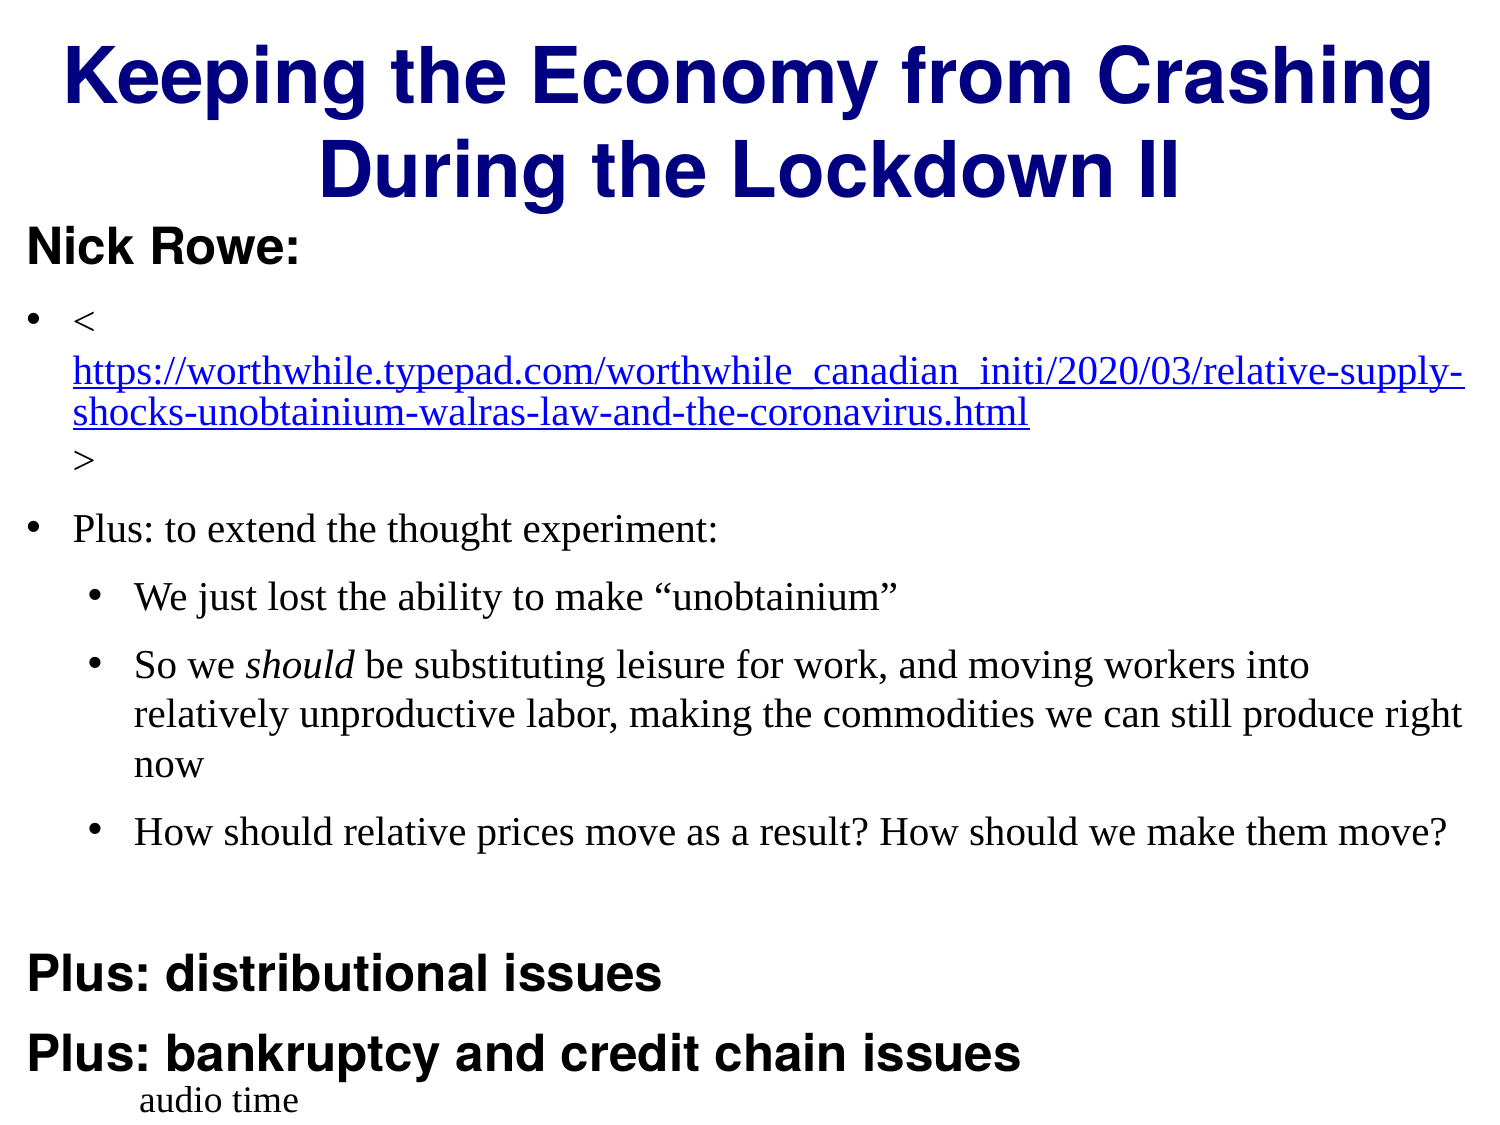

Keeping the Economy from Crashing During the Lockdown II
Nick Rowe:
<https://worthwhile.typepad.com/worthwhile_canadian_initi/2020/03/relative-supply-shocks-unobtainium-walras-law-and-the-coronavirus.html>
Plus: to extend the thought experiment:
We just lost the ability to make “unobtainium”
So we should be substituting leisure for work, and moving workers into relatively unproductive labor, making the commodities we can still produce right now
How should relative prices move as a result? How should we make them move?

Plus: distributional issues
Plus: bankruptcy and credit chain issues
audio time